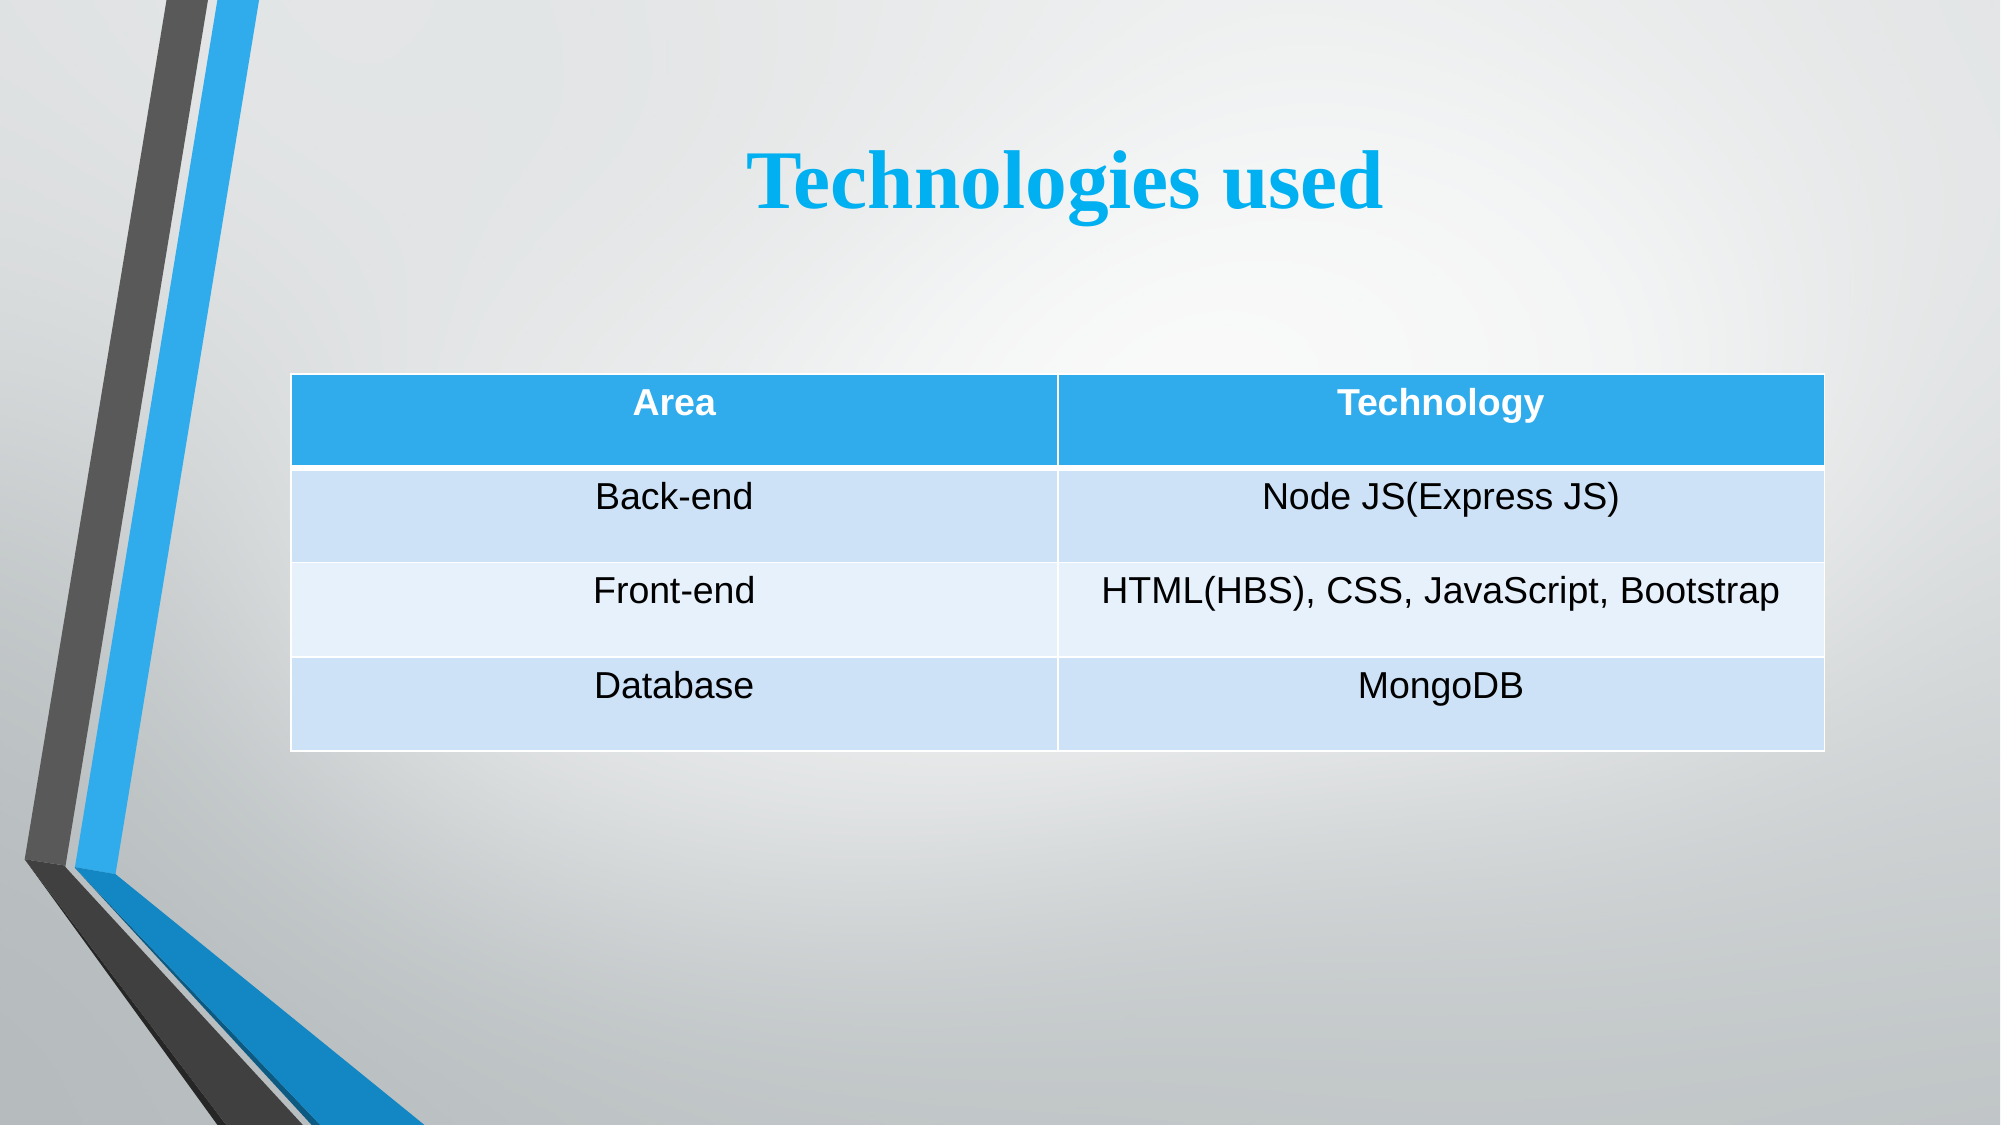

# Technologies used
| Area | Technology |
| --- | --- |
| Back-end | Node JS(Express JS) |
| Front-end | HTML(HBS), CSS, JavaScript, Bootstrap |
| Database | MongoDB |